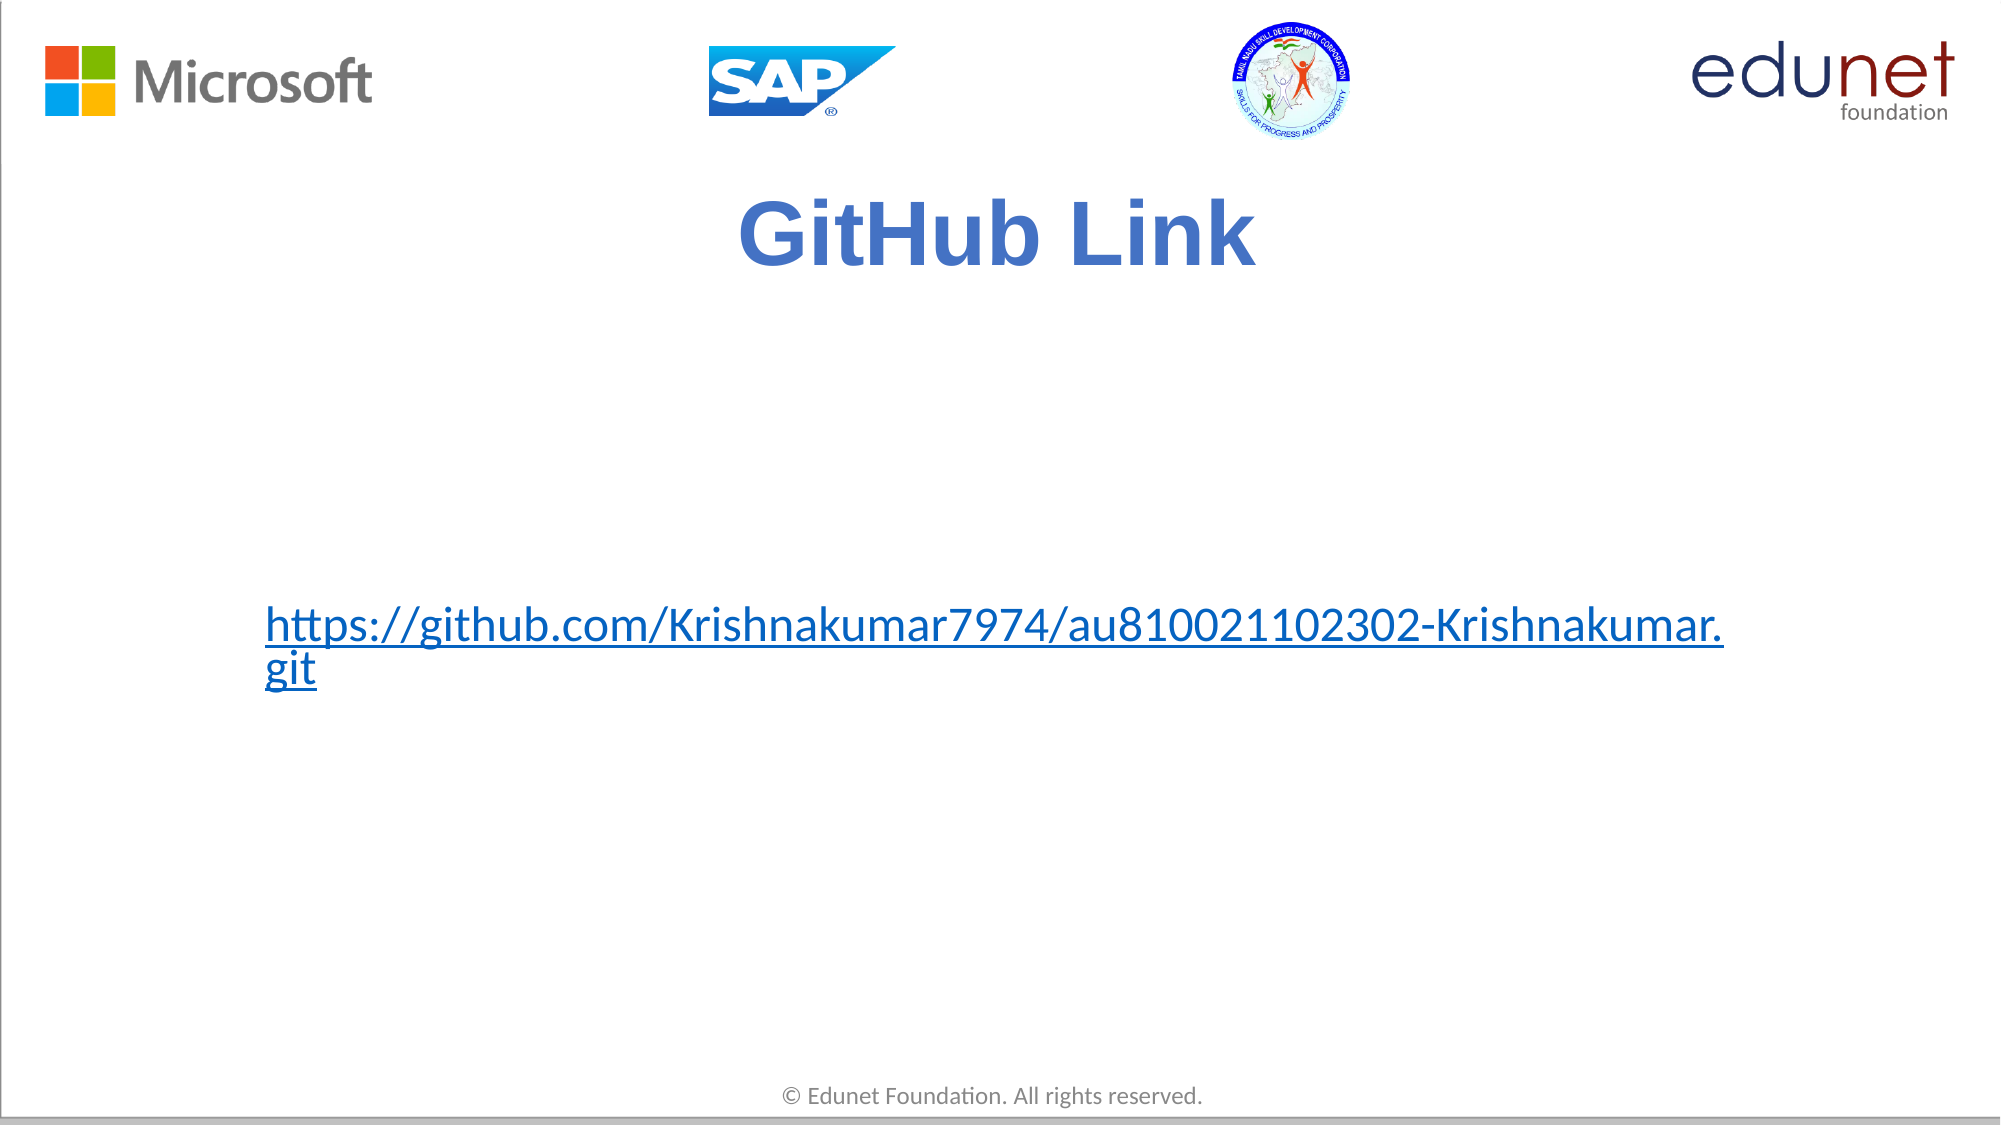

# GitHub Link
https://github.com/Krishnakumar7974/au810021102302-Krishnakumar.git

© Edunet Foundation. All rights reserved.